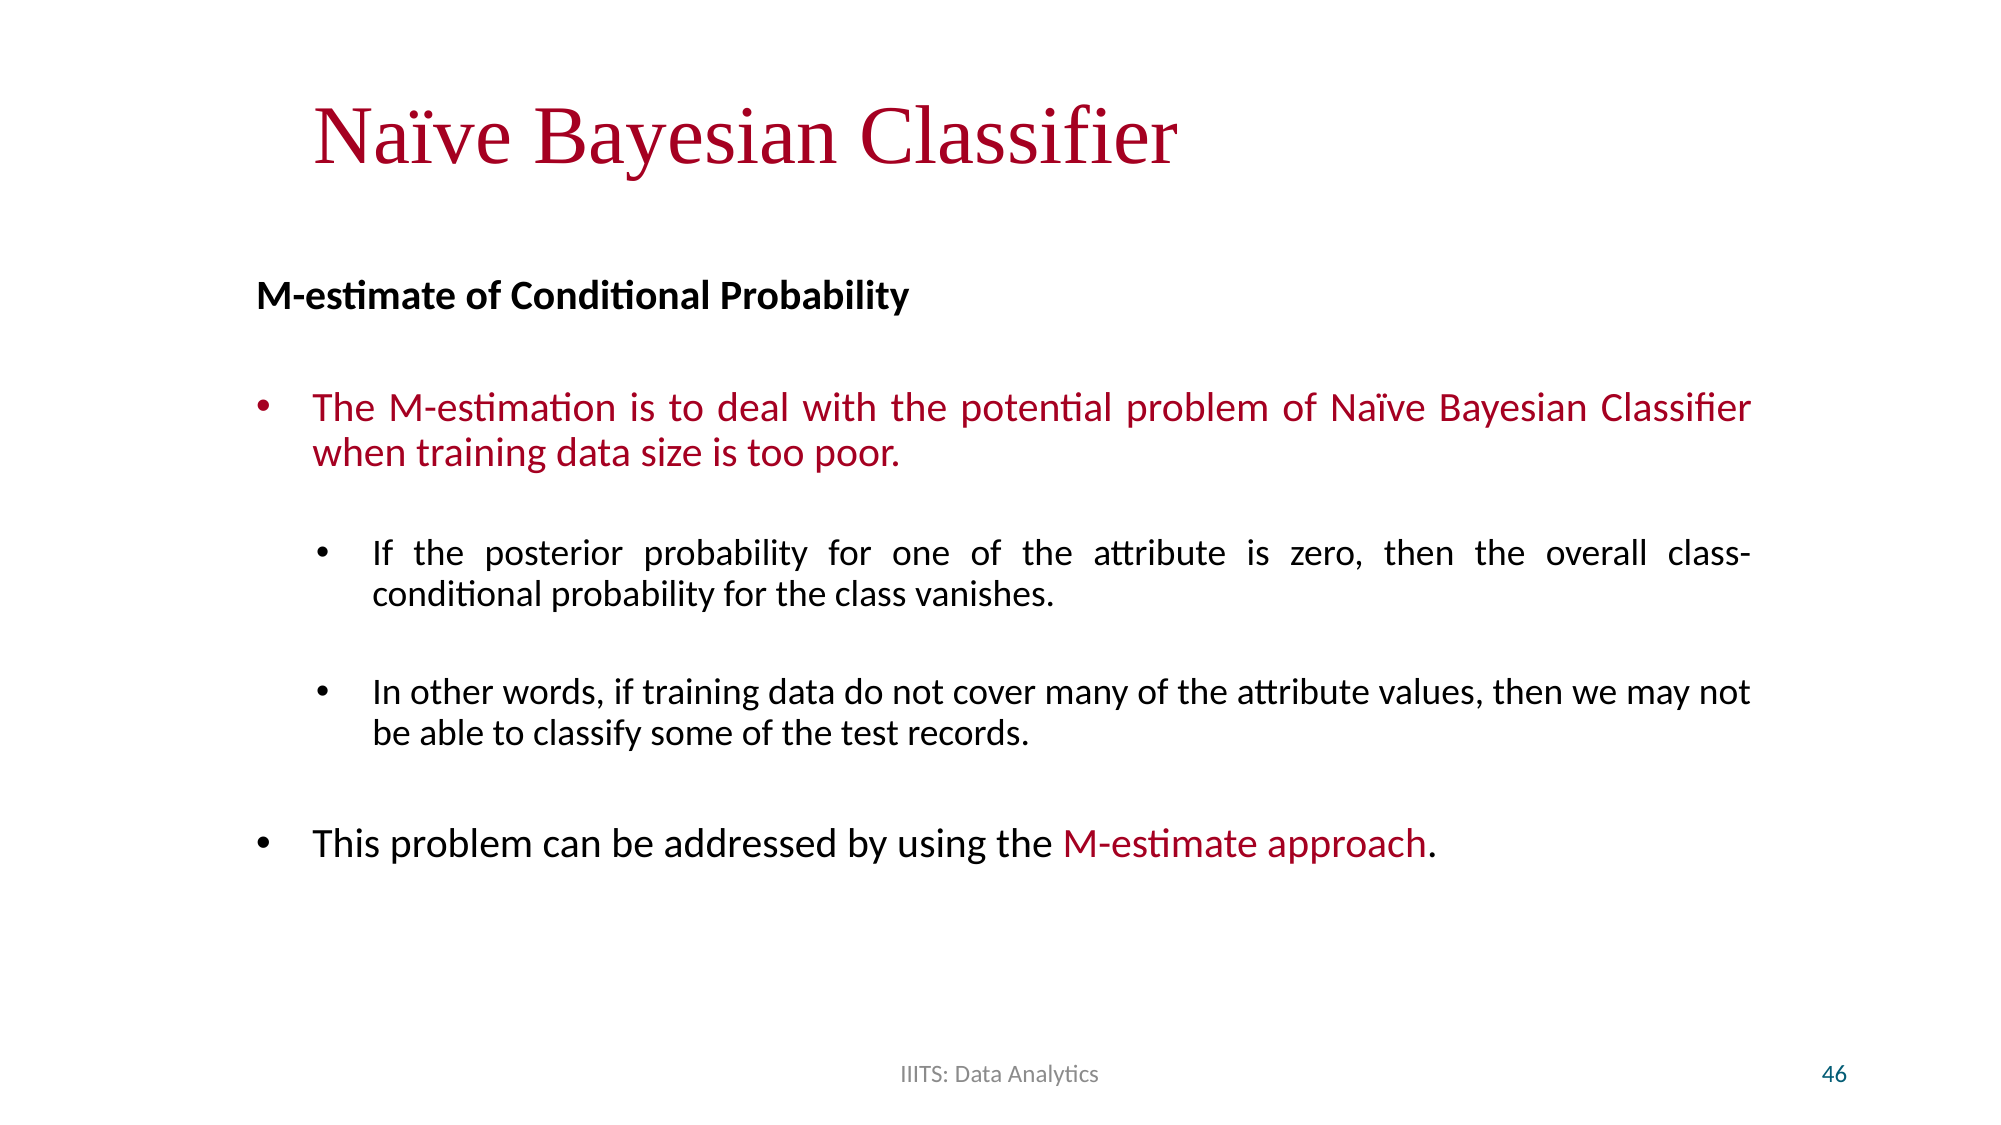

# Naïve Bayesian Classifier
M-estimate of Conditional Probability

The M-estimation is to deal with the potential problem of Naïve Bayesian Classifier when training data size is too poor.

If the posterior probability for one of the attribute is zero, then the overall class-conditional probability for the class vanishes.

In other words, if training data do not cover many of the attribute values, then we may not be able to classify some of the test records.

This problem can be addressed by using the M-estimate approach.
IIITS: Data Analytics
46